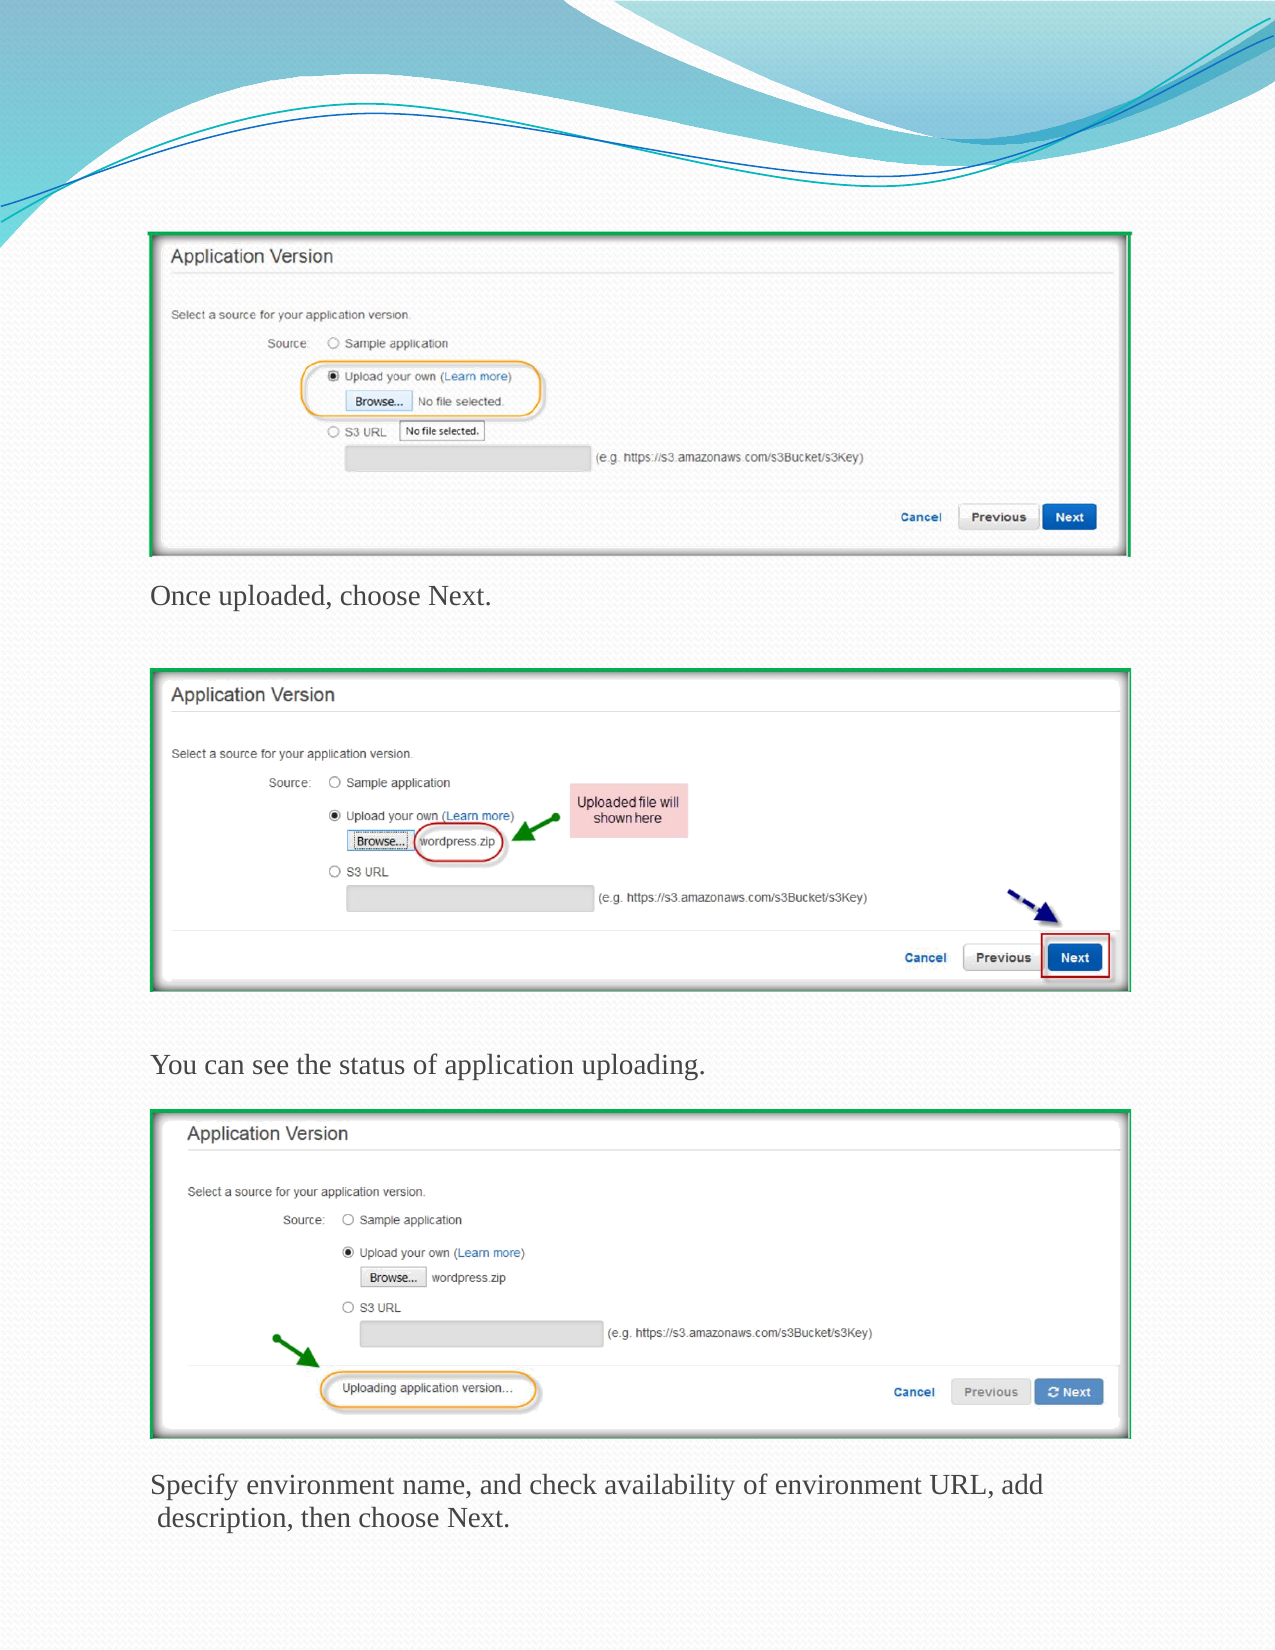

Once uploaded, choose Next.

You can see the status of application uploading.

Specify environment name, and check availability of environment URL, add  description, then choose Next.